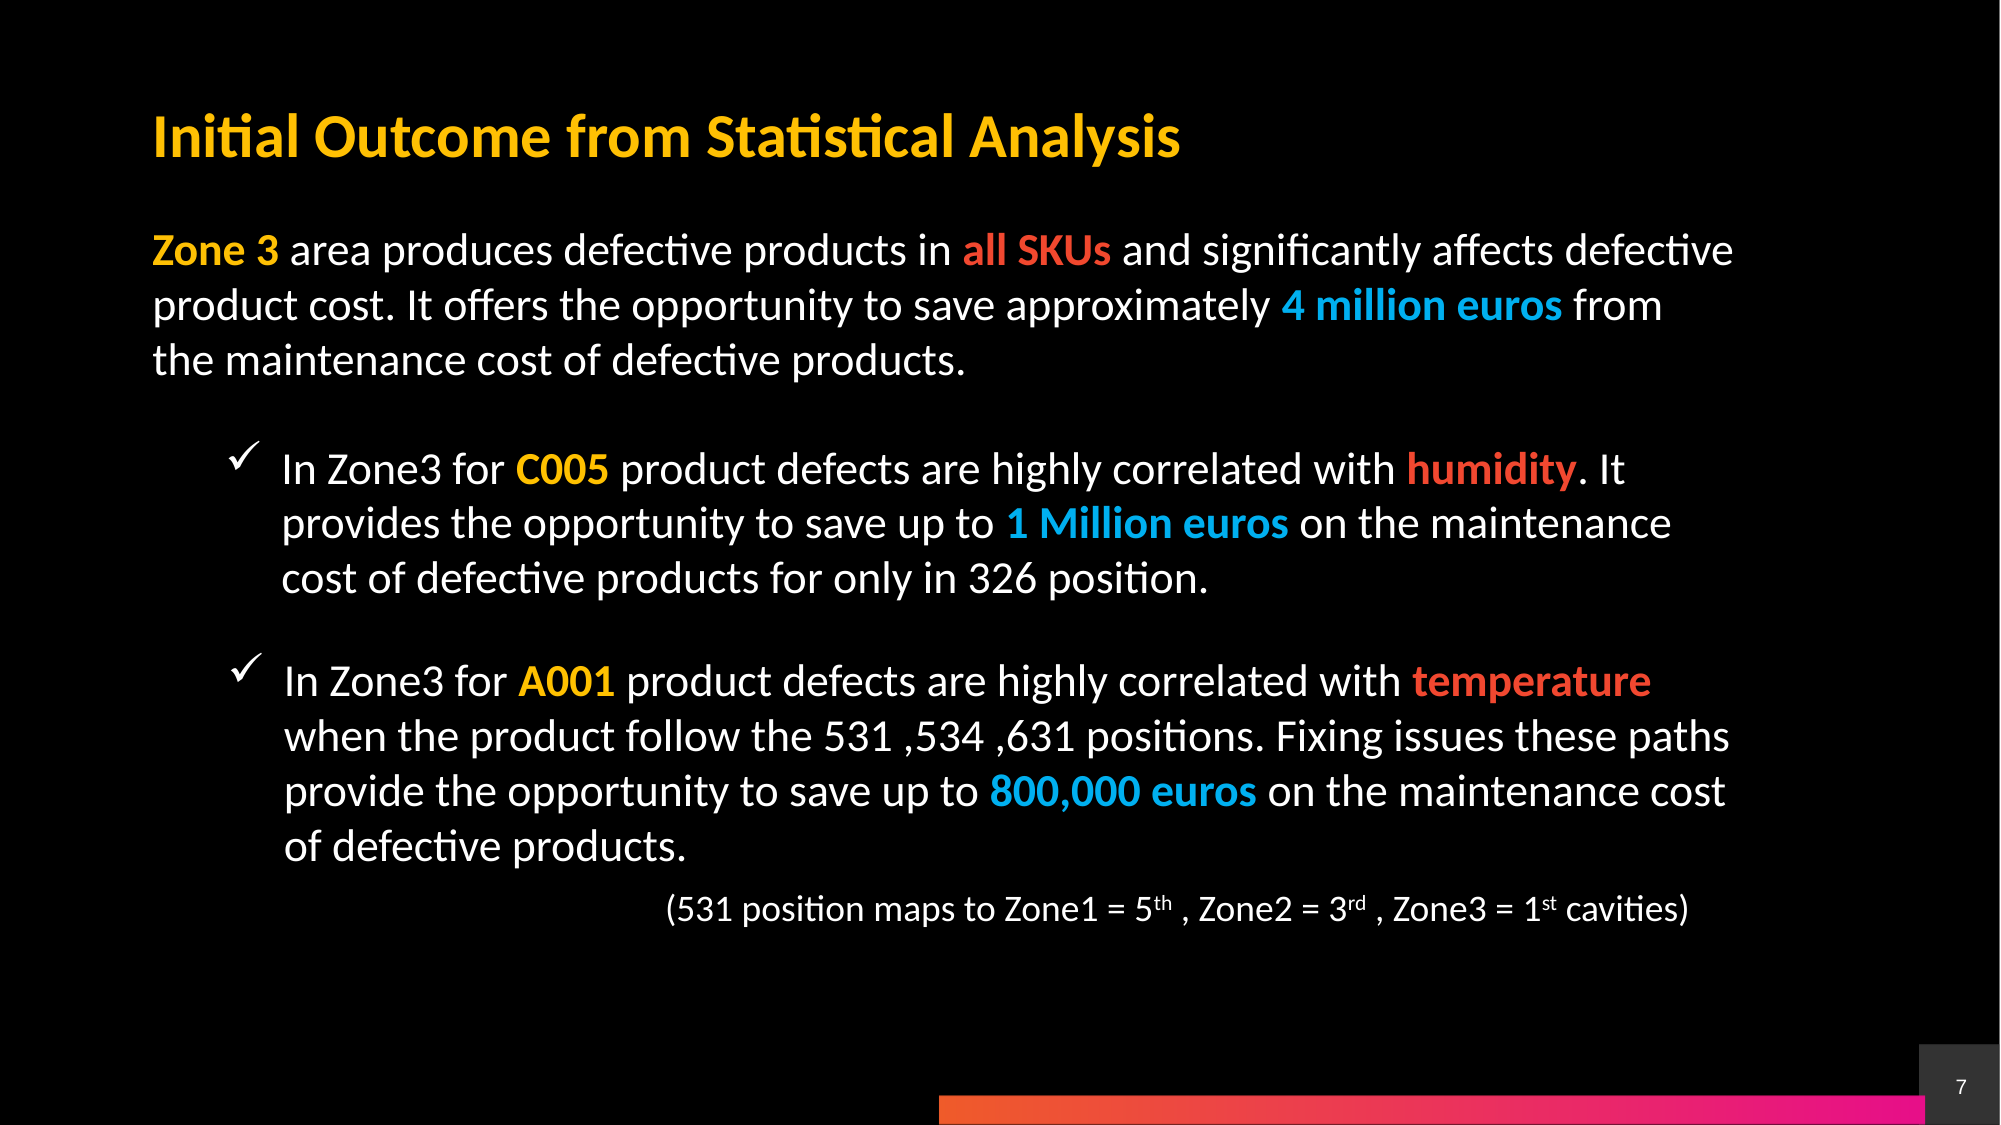

Initial Outcome from Statistical Analysis
Zone 3 area produces defective products in all SKUs and significantly affects defective product cost. It offers the opportunity to save approximately 4 million euros from the maintenance cost of defective products.
In Zone3 for C005 product defects are highly correlated with humidity. It provides the opportunity to save up to 1 Million euros on the maintenance cost of defective products for only in 326 position.
In Zone3 for A001 product defects are highly correlated with temperature when the product follow the 531 ,534 ,631 positions. Fixing issues these paths provide the opportunity to save up to 800,000 euros on the maintenance cost of defective products.
(531 position maps to Zone1 = 5th , Zone2 = 3rd , Zone3 = 1st cavities)
7